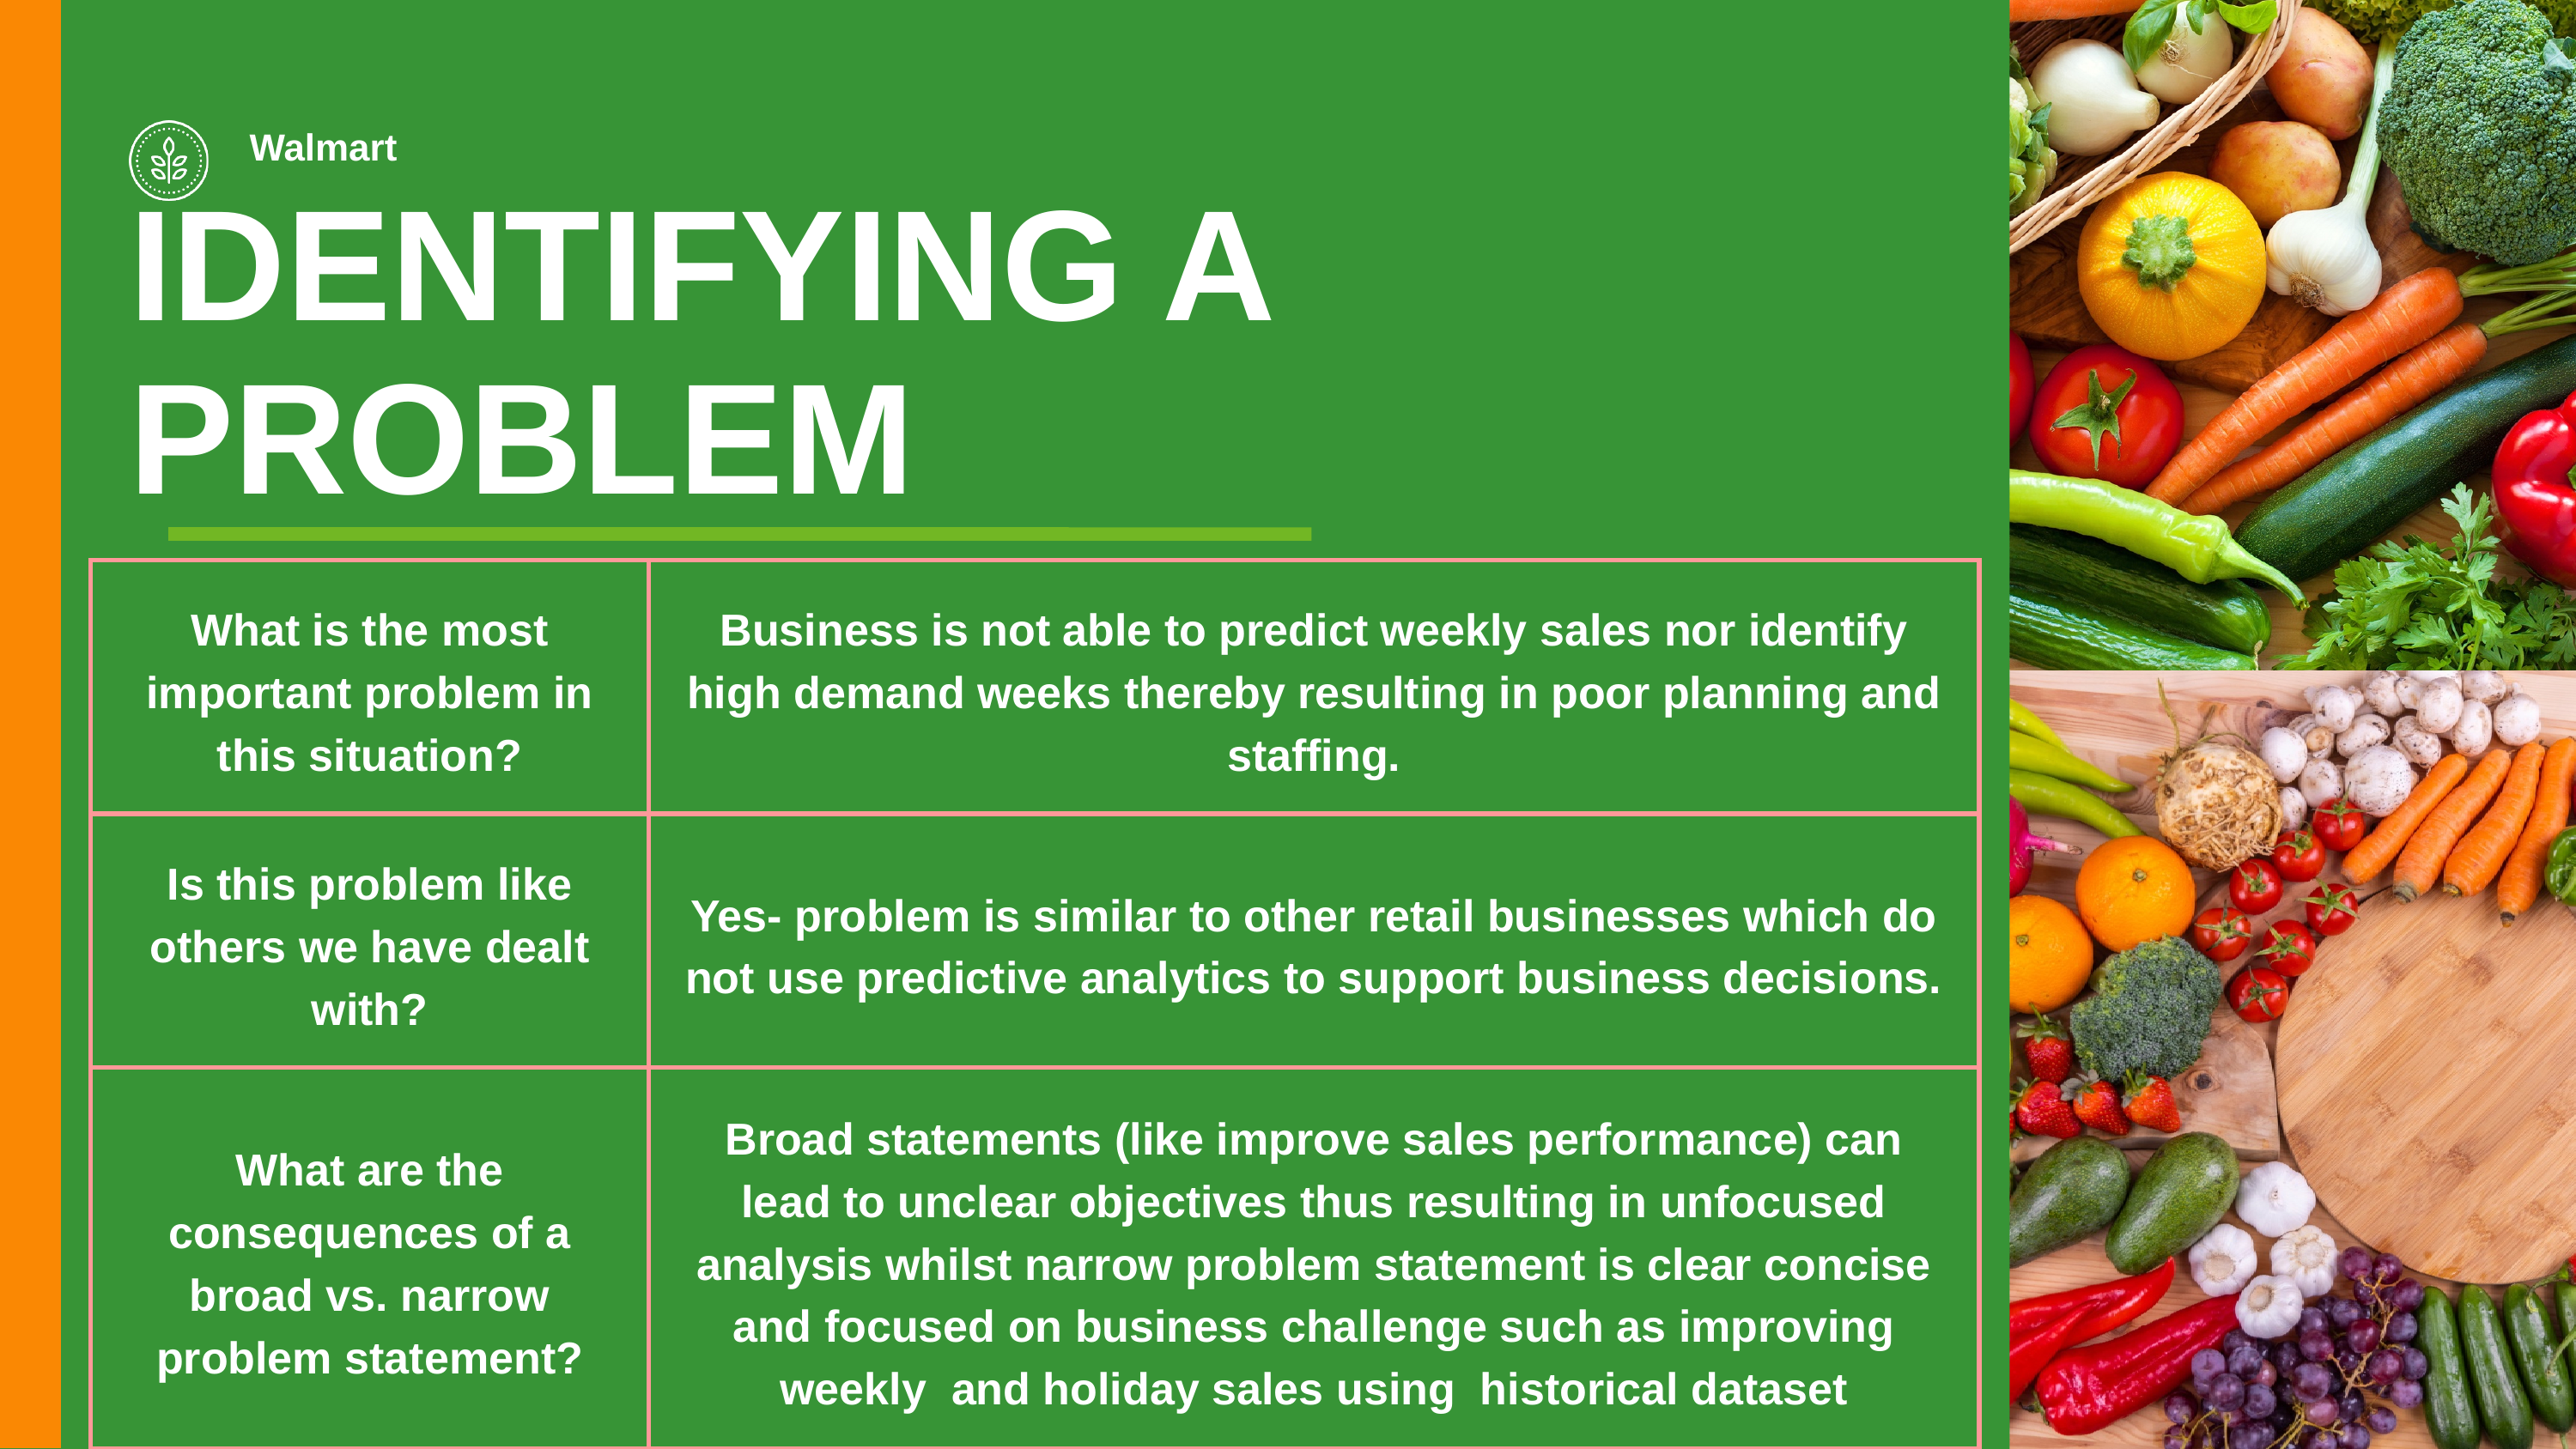

Walmart

IDENTIFYING A PROBLEM

| What is the most important problem in this situation? | Business is not able to predict weekly sales nor identify high demand weeks thereby resulting in poor planning and staffing. |
| --- | --- |
| Is this problem like others we have dealt with? | Yes- problem is similar to other retail businesses which do not use predictive analytics to support business decisions. |
| What are the consequences of a broad vs. narrow problem statement? | Broad statements (like improve sales performance) can lead to unclear objectives thus resulting in unfocused analysis whilst narrow problem statement is clear concise and focused on business challenge such as improving weekly and holiday sales using historical dataset |